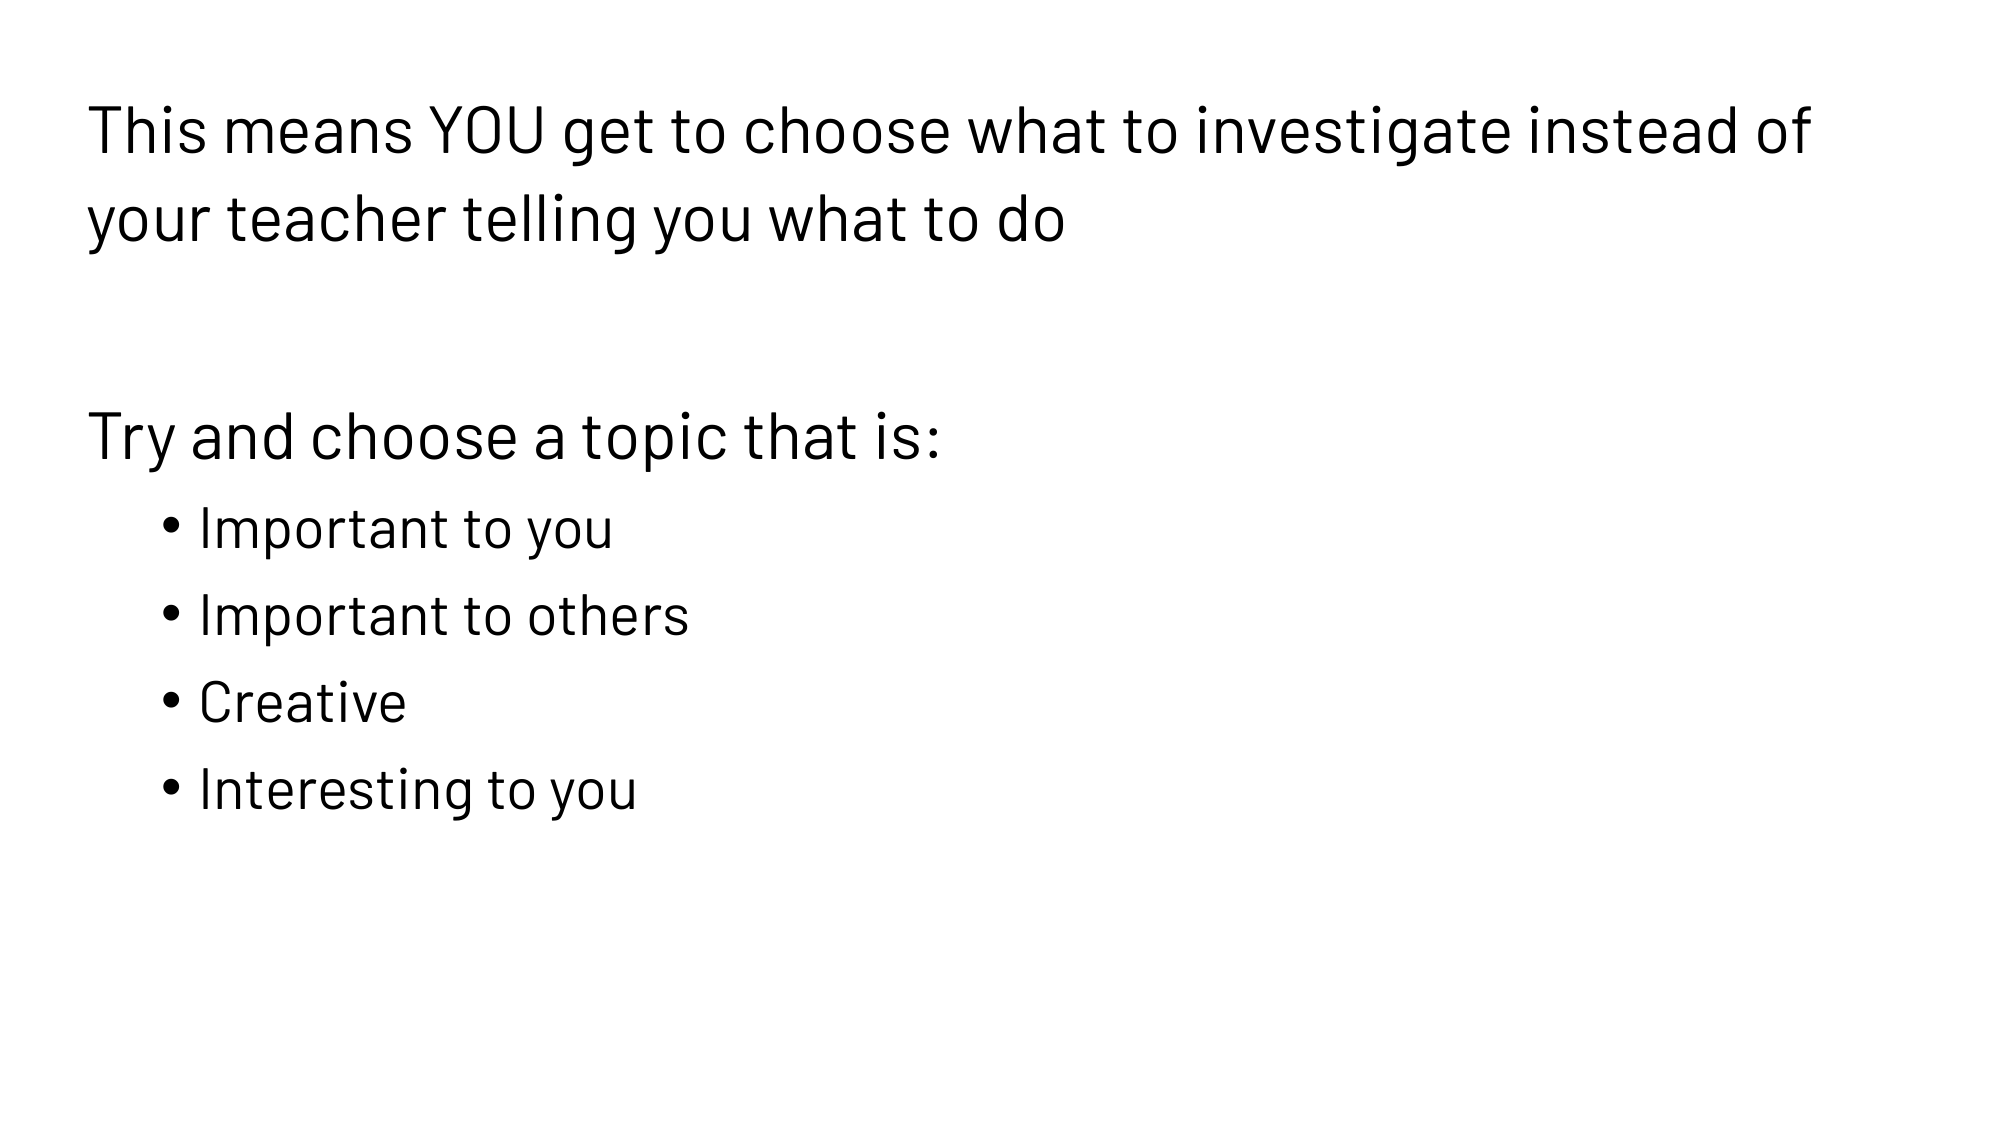

This means YOU get to choose what to investigate instead of your teacher telling you what to do

Try and choose a topic that is:
Important to you
Important to others
Creative
Interesting to you